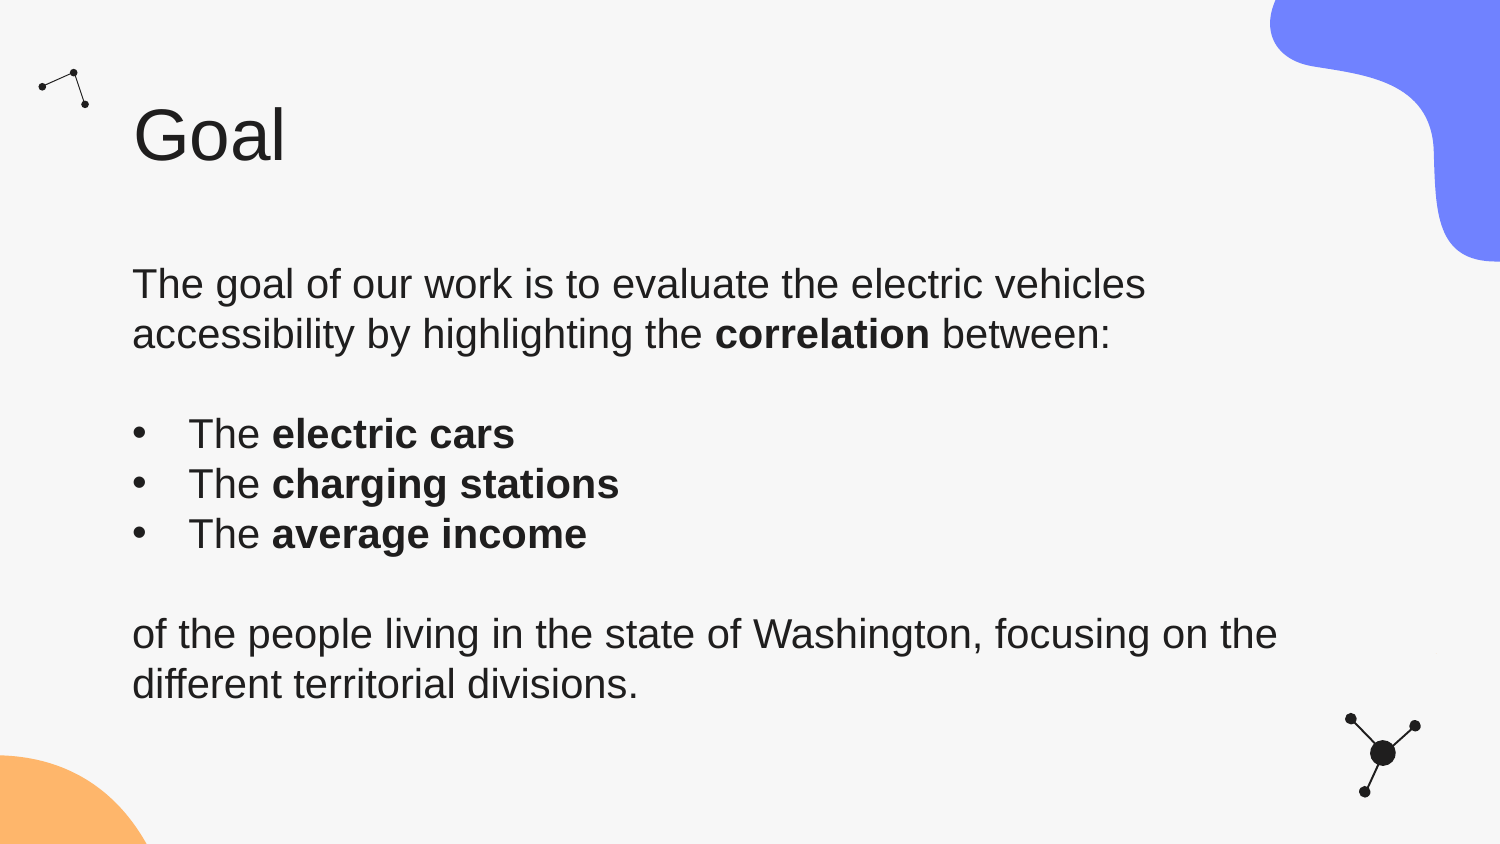

# Goal

The goal of our work is to evaluate the electric vehicles accessibility by highlighting the correlation between:

The electric cars
The charging stations
The average income

of the people living in the state of Washington, focusing on the different territorial divisions.